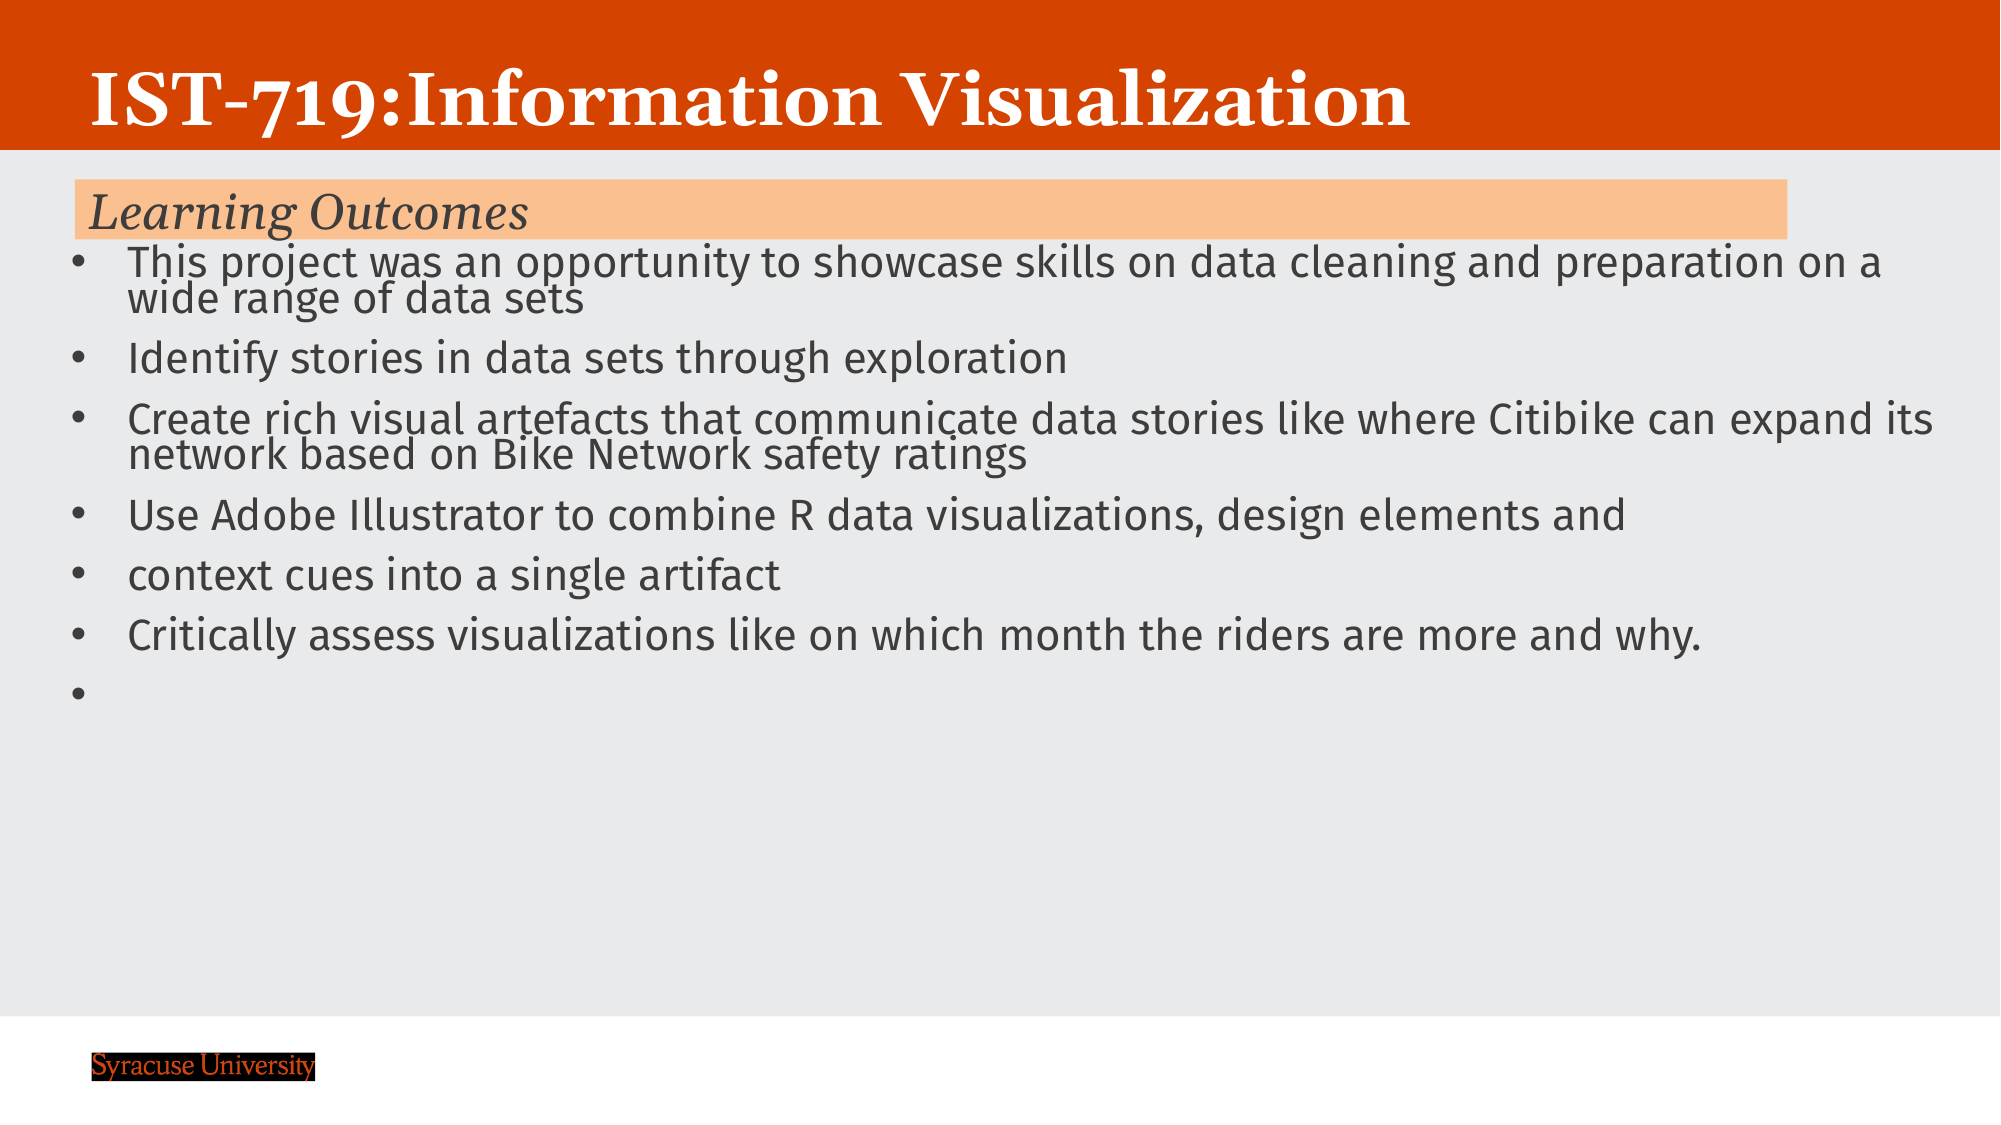

# IST-719:Information Visualization

Learning Outcomes
This project was an opportunity to showcase skills on data cleaning and preparation on a wide range of data sets
Identify stories in data sets through exploration
Create rich visual artefacts that communicate data stories like where Citibike can expand its network based on Bike Network safety ratings
Use Adobe Illustrator to combine R data visualizations, design elements and
context cues into a single artifact
Critically assess visualizations like on which month the riders are more and why.